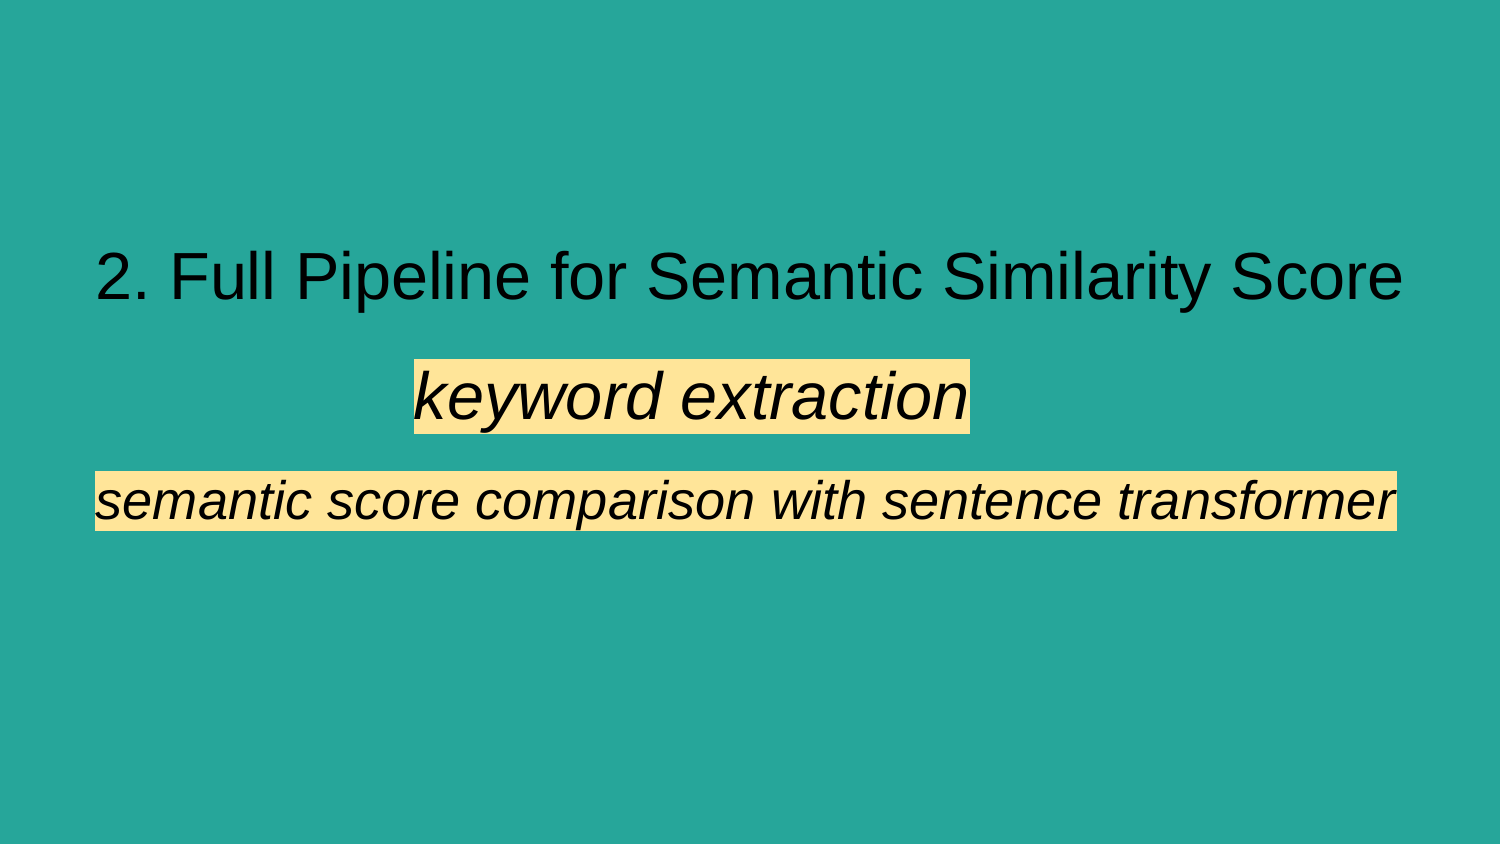

# 2. Full Pipeline for Semantic Similarity Score keyword extraction semantic score comparison with sentence transformer